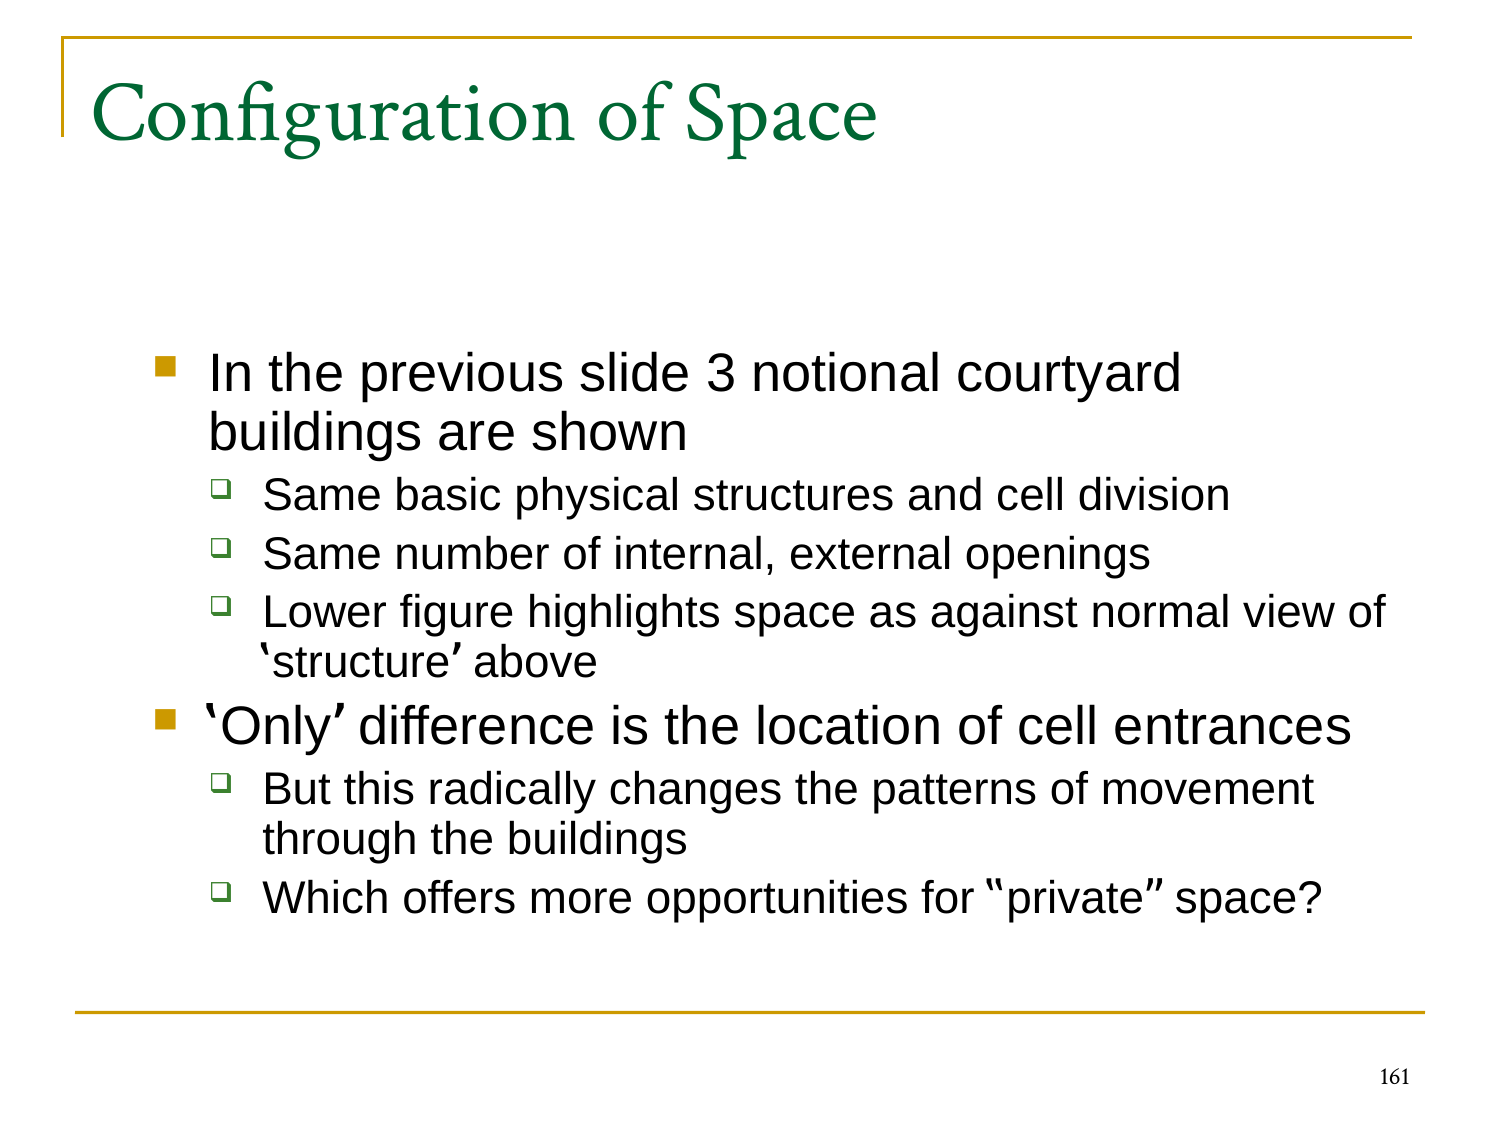

# Configuration of Space
In the previous slide 3 notional courtyard buildings are shown
Same basic physical structures and cell division
Same number of internal, external openings
Lower figure highlights space as against normal view of ‘structure’ above
‘Only’ difference is the location of cell entrances
But this radically changes the patterns of movement through the buildings
Which offers more opportunities for “private” space?
161